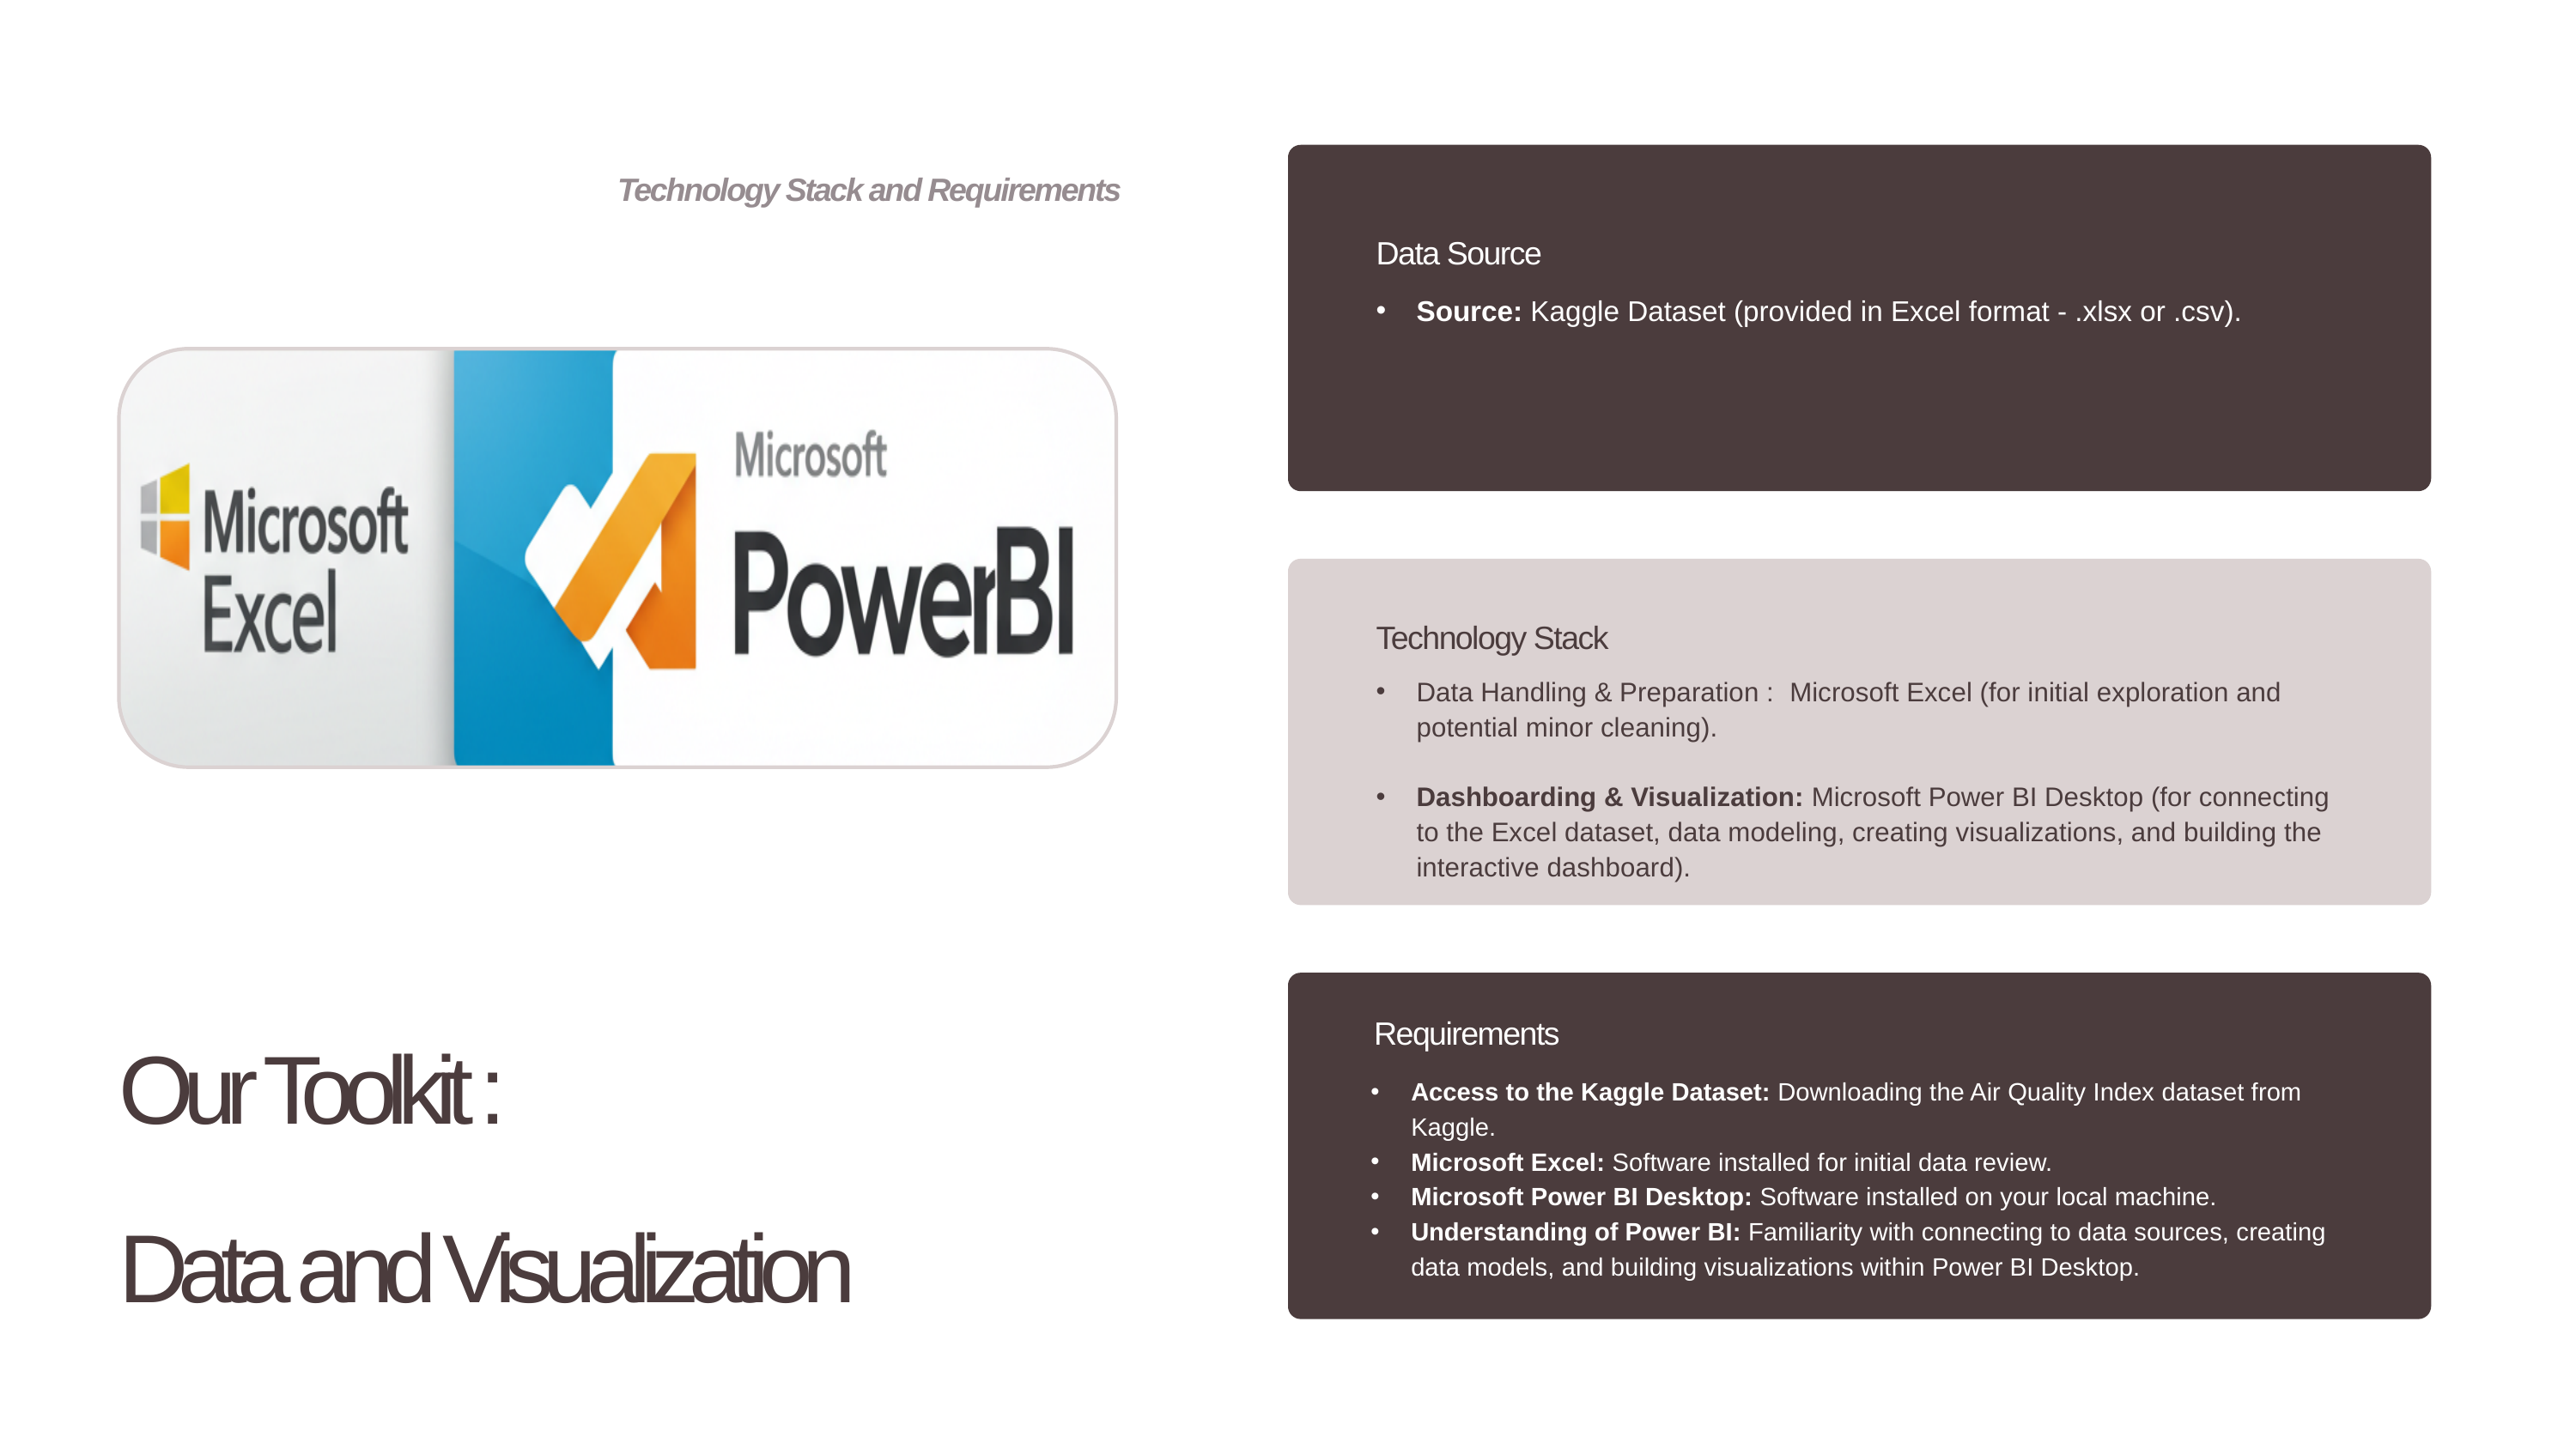

Technology Stack and Requirements
Data Source
Source: Kaggle Dataset (provided in Excel format - .xlsx or .csv).

Technology Stack
Data Handling & Preparation :  Microsoft Excel (for initial exploration and potential minor cleaning).

Dashboarding & Visualization: Microsoft Power BI Desktop (for connecting to the Excel dataset, data modeling, creating visualizations, and building the interactive dashboard).

Our Toolkit :
Data and Visualization

Requirements
Access to the Kaggle Dataset: Downloading the Air Quality Index dataset from Kaggle.
Microsoft Excel: Software installed for initial data review.
Microsoft Power BI Desktop: Software installed on your local machine.
Understanding of Power BI: Familiarity with connecting to data sources, creating data models, and building visualizations within Power BI Desktop.